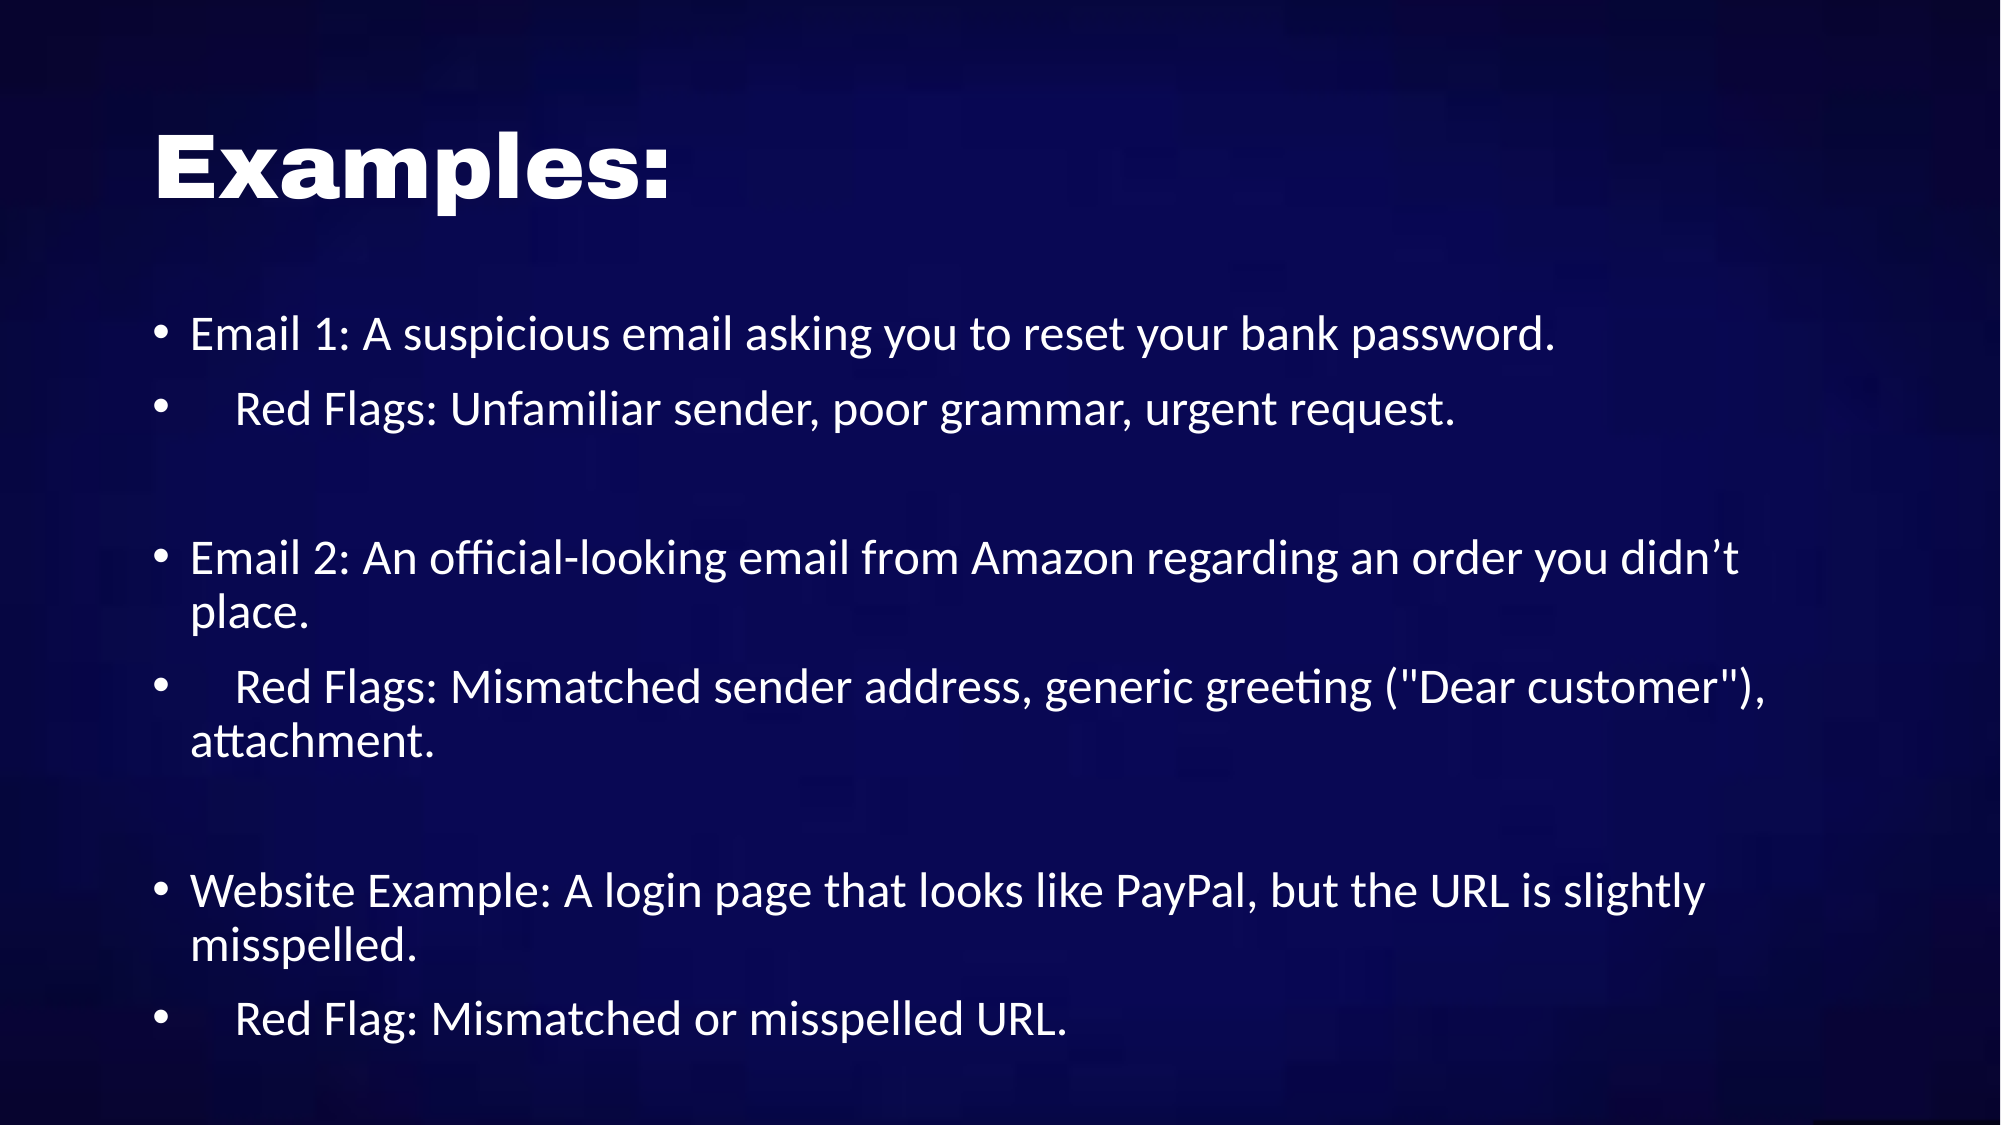

# Examples:
Email 1: A suspicious email asking you to reset your bank password.
    Red Flags: Unfamiliar sender, poor grammar, urgent request.

Email 2: An official-looking email from Amazon regarding an order you didn’t place.
    Red Flags: Mismatched sender address, generic greeting ("Dear customer"), attachment.

Website Example: A login page that looks like PayPal, but the URL is slightly misspelled.
    Red Flag: Mismatched or misspelled URL.